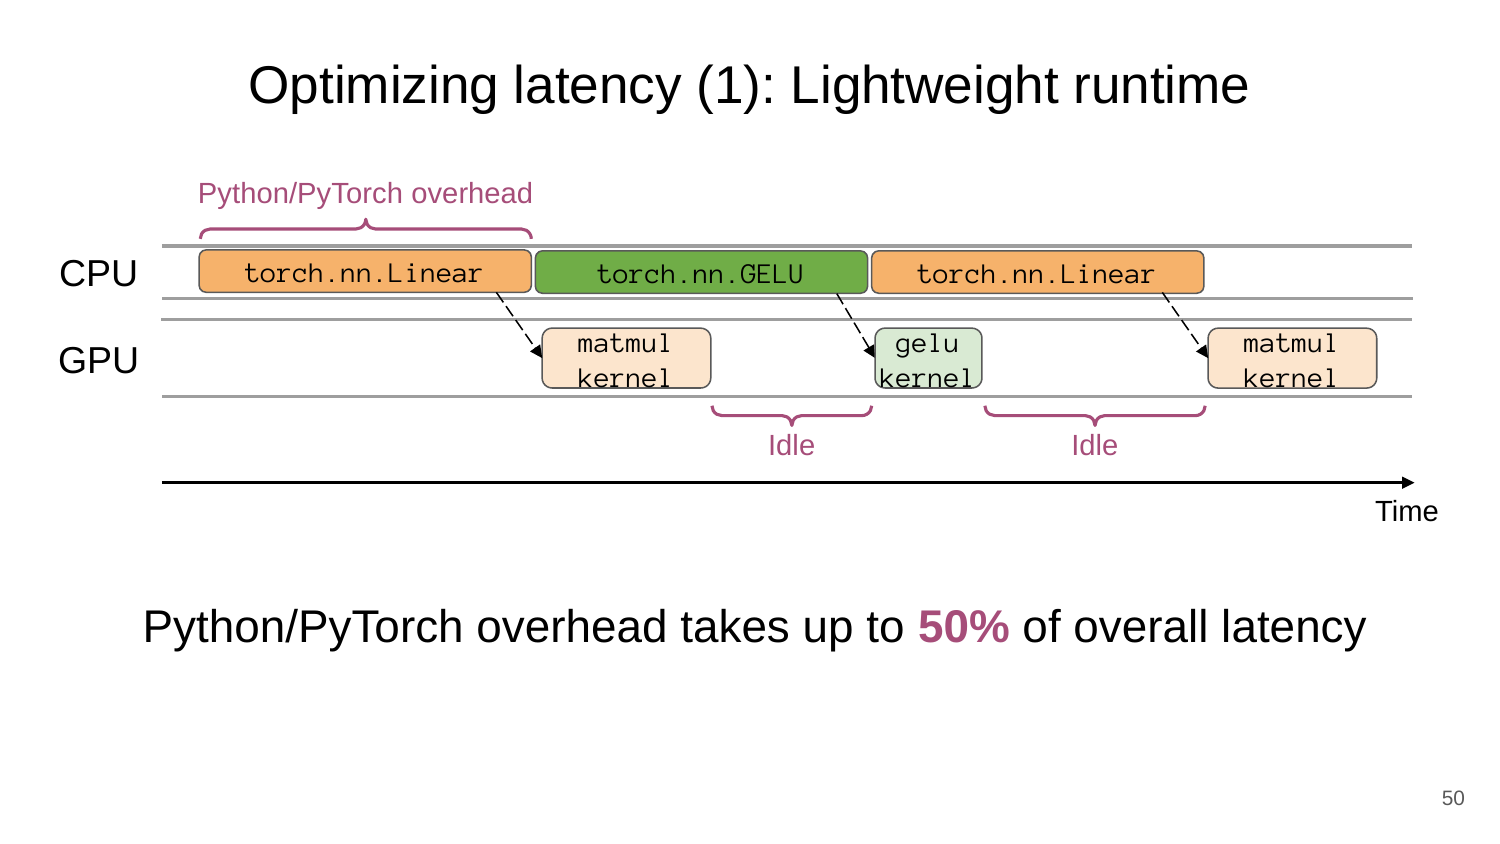

# Optimizing latency (1): Lightweight runtime

Python/PyTorch overhead
CPU
torch.nn.Linear
torch.nn.GELU
torch.nn.Linear

matmul
kernel
gelu
kernel
matmul
kernel
GPU

Idle
Idle
Time
Python/PyTorch overhead takes up to 50% of overall latency
50